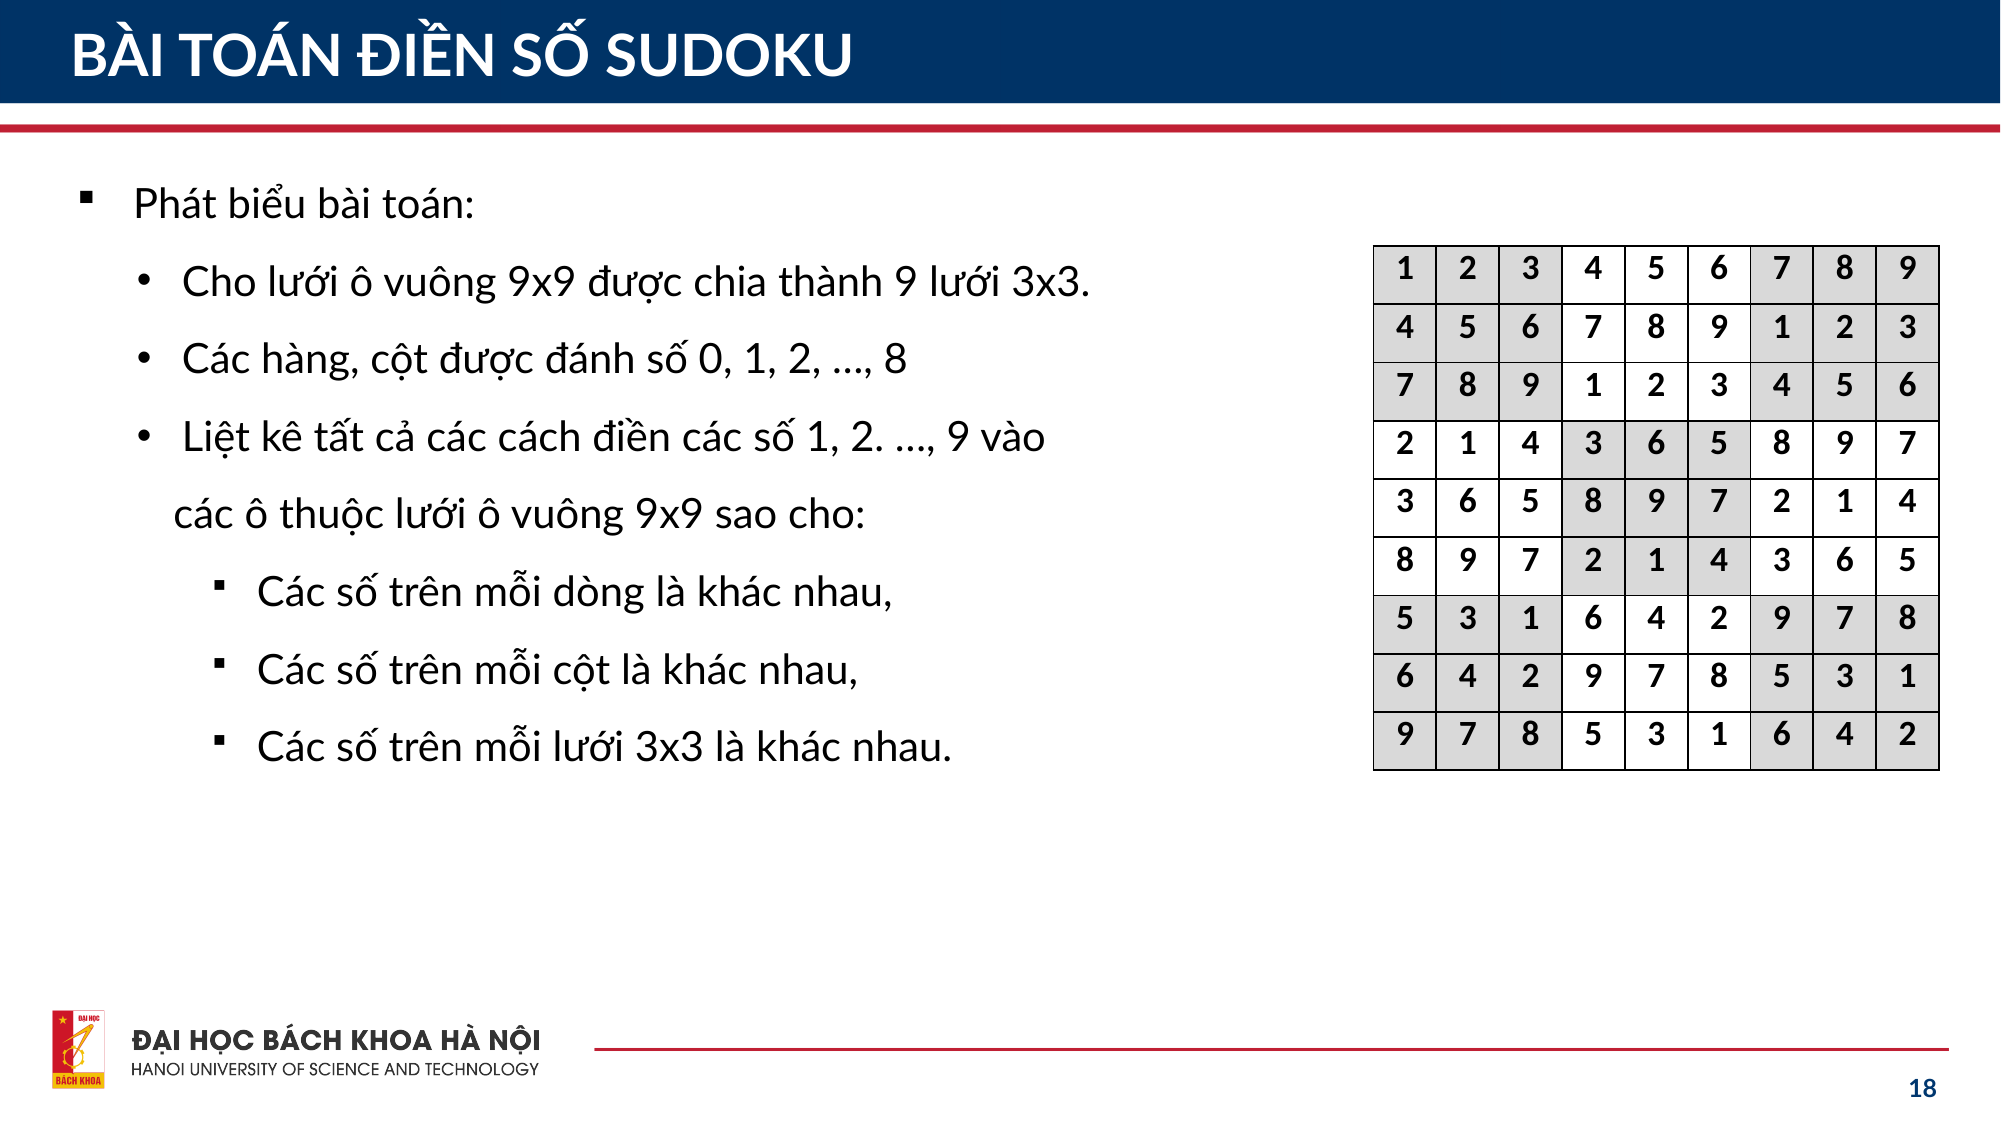

# BÀI TOÁN ĐIỀN SỐ SUDOKU
Phát biểu bài toán:
Cho lưới ô vuông 9x9 được chia thành 9 lưới 3x3.
Các hàng, cột được đánh số 0, 1, 2, …, 8
Liệt kê tất cả các cách điền các số 1, 2. …, 9 vào
  các ô thuộc lưới ô vuông 9x9 sao cho:
Các số trên mỗi dòng là khác nhau,
Các số trên mỗi cột là khác nhau,
Các số trên mỗi lưới 3x3 là khác nhau.
| 1 | 2 | 3 | 4 | 5 | 6 | 7 | 8 | 9 |
| --- | --- | --- | --- | --- | --- | --- | --- | --- |
| 4 | 5 | 6 | 7 | 8 | 9 | 1 | 2 | 3 |
| 7 | 8 | 9 | 1 | 2 | 3 | 4 | 5 | 6 |
| 2 | 1 | 4 | 3 | 6 | 5 | 8 | 9 | 7 |
| 3 | 6 | 5 | 8 | 9 | 7 | 2 | 1 | 4 |
| 8 | 9 | 7 | 2 | 1 | 4 | 3 | 6 | 5 |
| 5 | 3 | 1 | 6 | 4 | 2 | 9 | 7 | 8 |
| 6 | 4 | 2 | 9 | 7 | 8 | 5 | 3 | 1 |
| 9 | 7 | 8 | 5 | 3 | 1 | 6 | 4 | 2 |
18